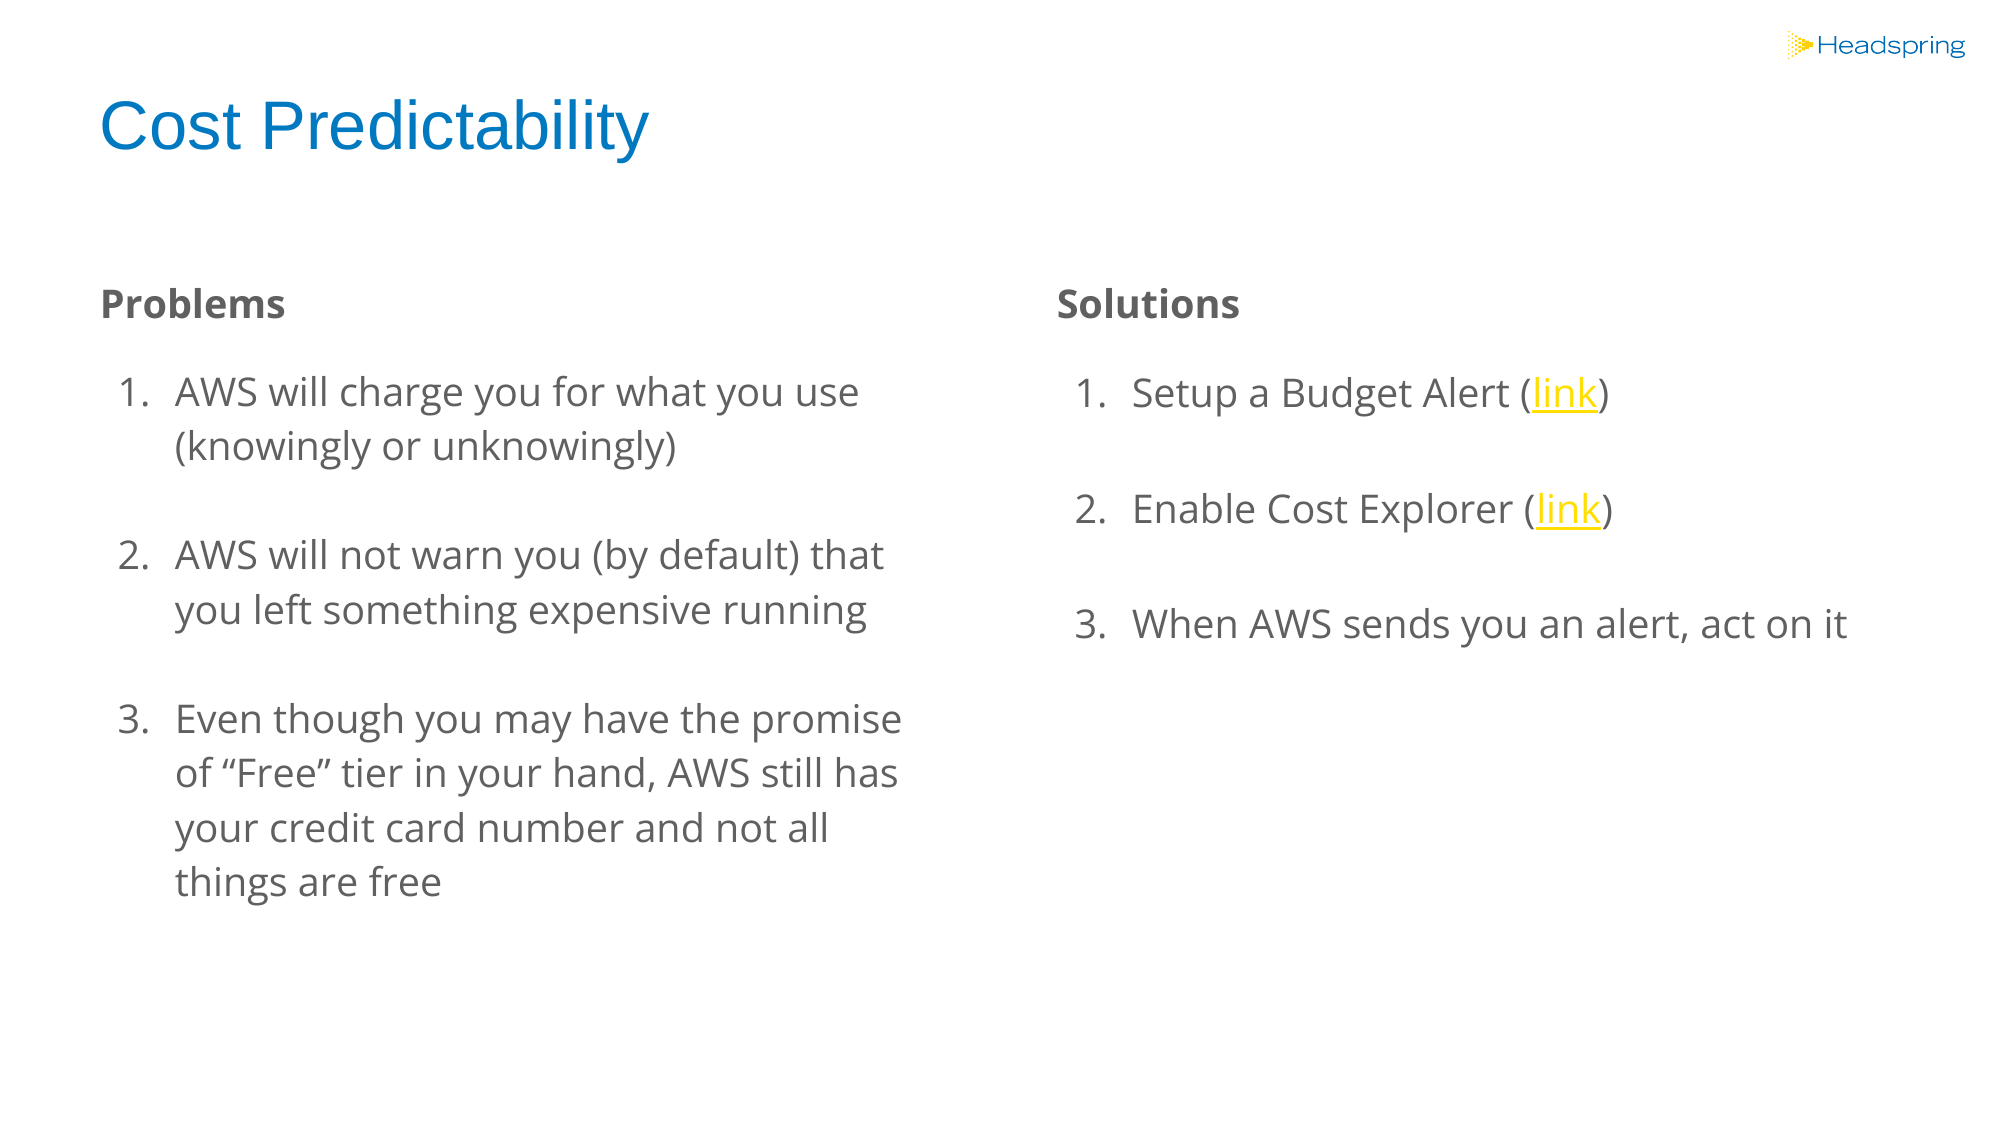

# Cost Predictability
Problems
AWS will charge you for what you use (knowingly or unknowingly)
AWS will not warn you (by default) that you left something expensive running
Even though you may have the promise of “Free” tier in your hand, AWS still has your credit card number and not all things are free
Solutions
Setup a Budget Alert (link)
Enable Cost Explorer (link)
When AWS sends you an alert, act on it